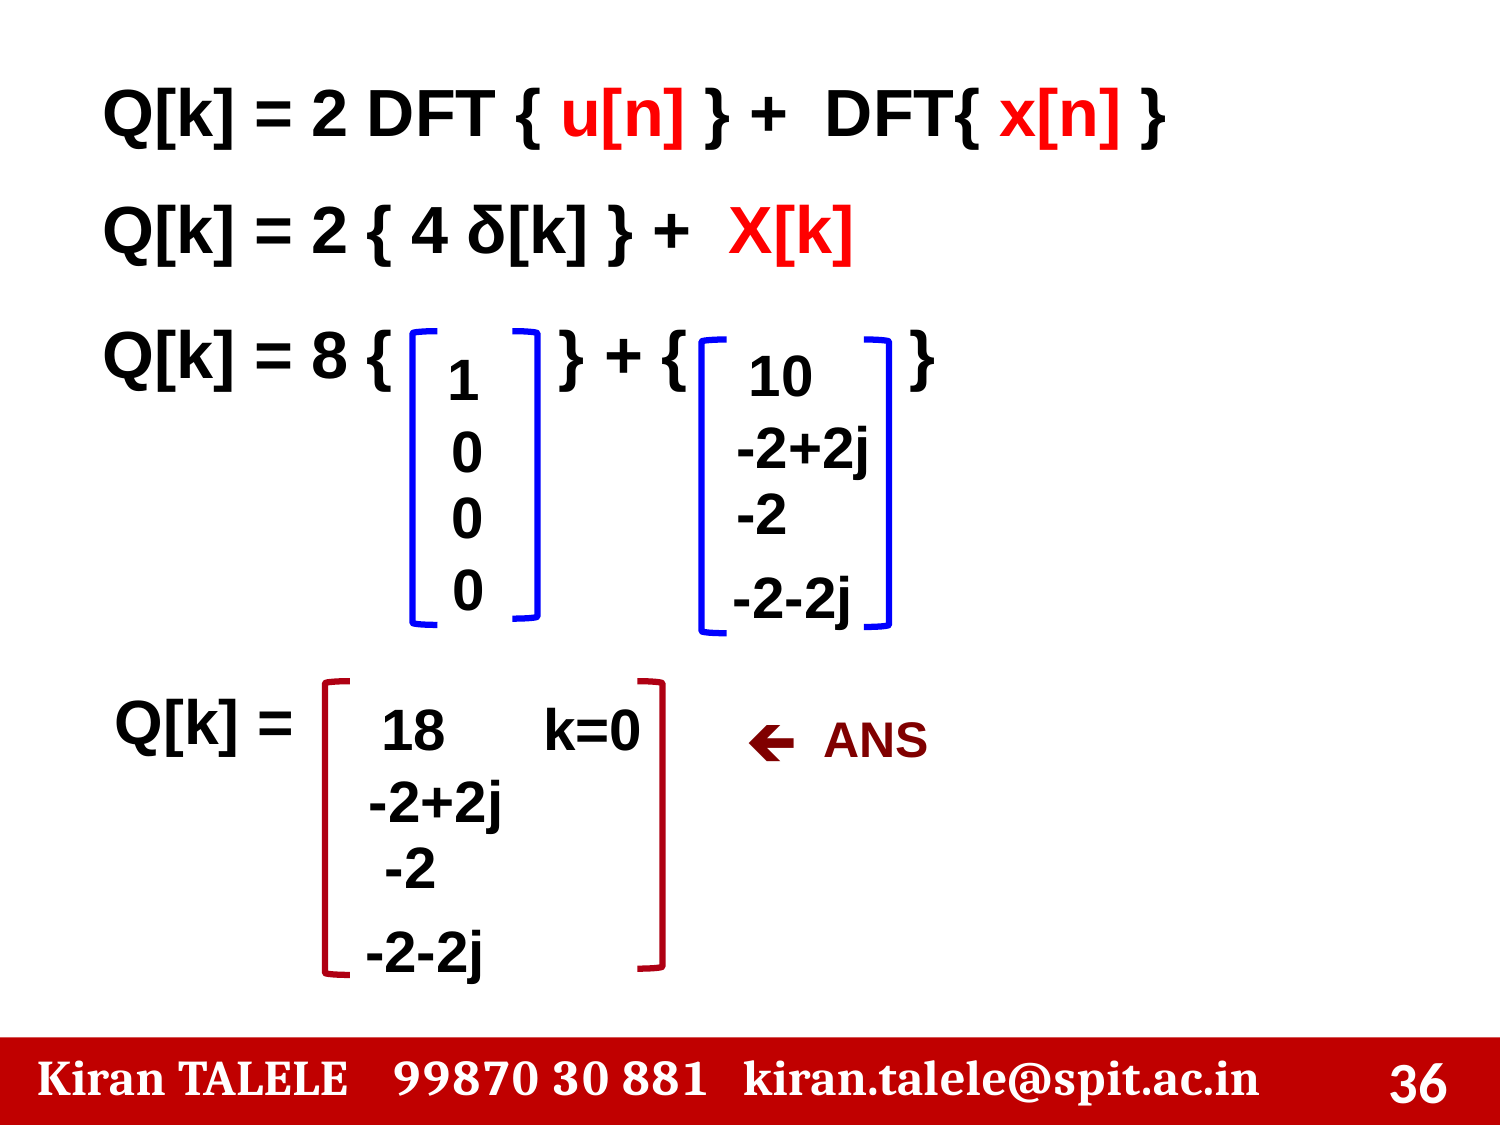

Q[k] = 2 DFT { u[n] } +  DFT{ x[n] }
Q[k] = 2 { 4 δ[k] } +  X[k]
  10

  -2+2j
  -2
 -2-2j
  1

   0
   0
  0
Q[k] = 8 {         } + {            }
Q[k] =
 18      k=0

 -2+2j
  -2
-2-2j
ANS
🡺
36
  Kiran TALELE    99870 30 881   kiran.talele@spit.ac.in
36